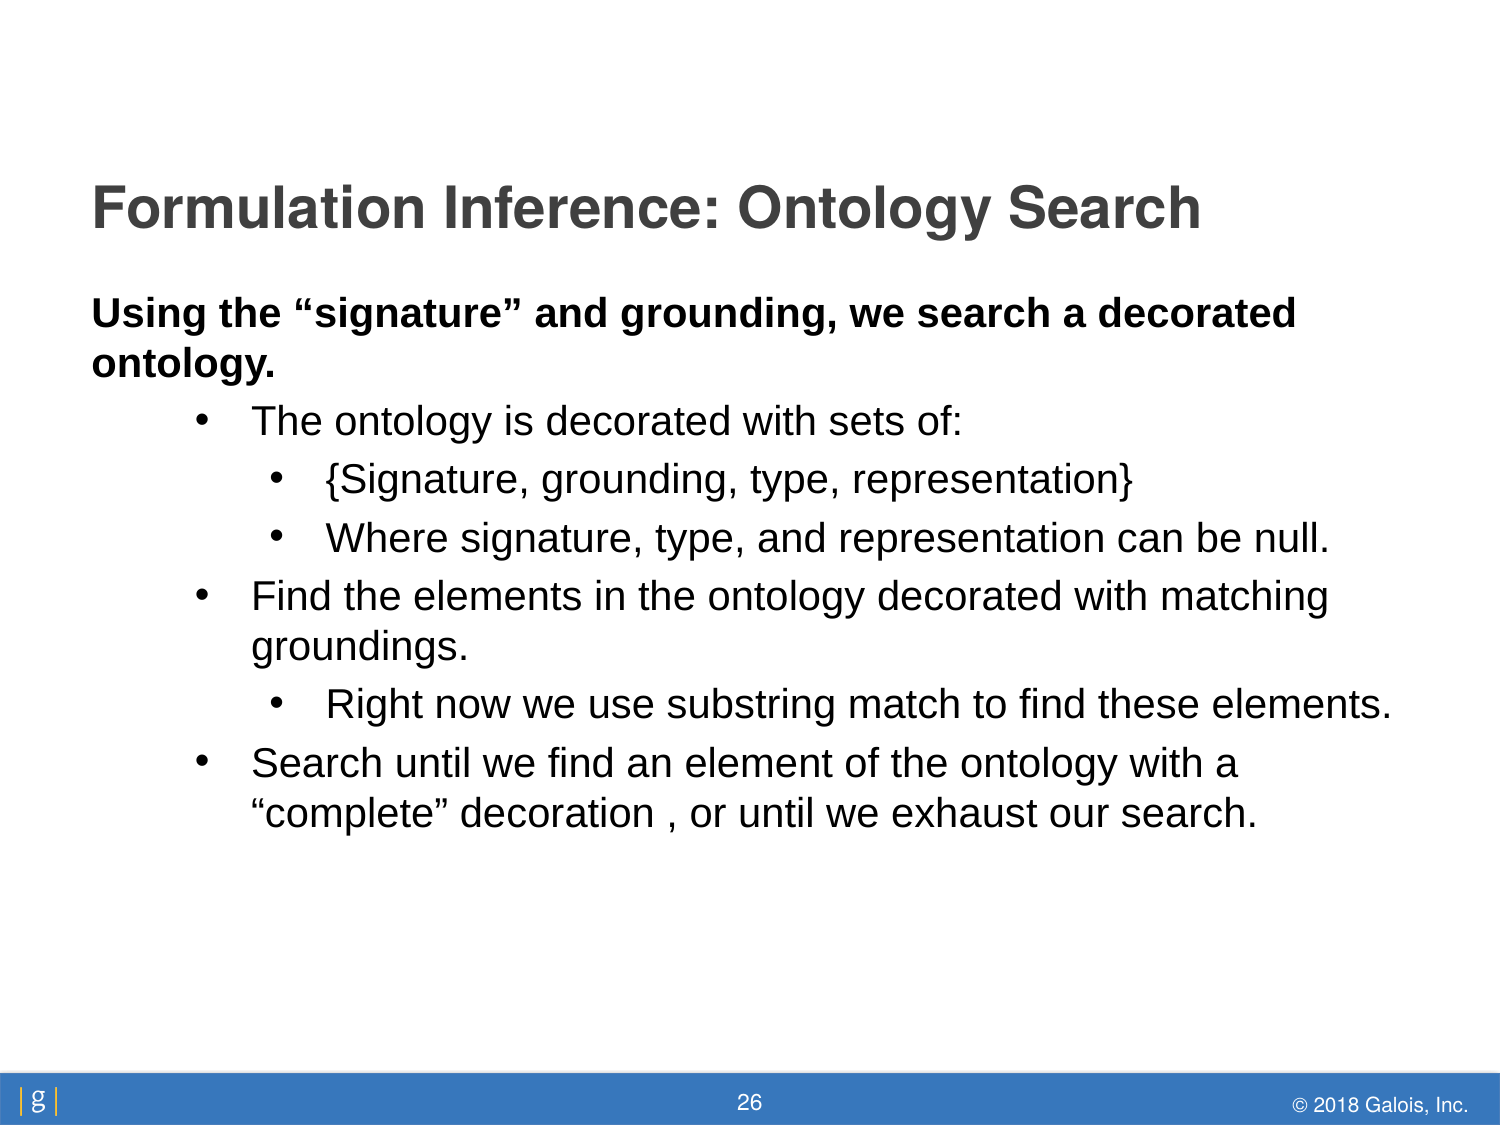

# Formulation Inference: Ontology Search
Using the “signature” and grounding, we search a decorated ontology.
The ontology is decorated with sets of:
{Signature, grounding, type, representation}
Where signature, type, and representation can be null.
Find the elements in the ontology decorated with matching groundings.
Right now we use substring match to find these elements.
Search until we find an element of the ontology with a “complete” decoration , or until we exhaust our search.